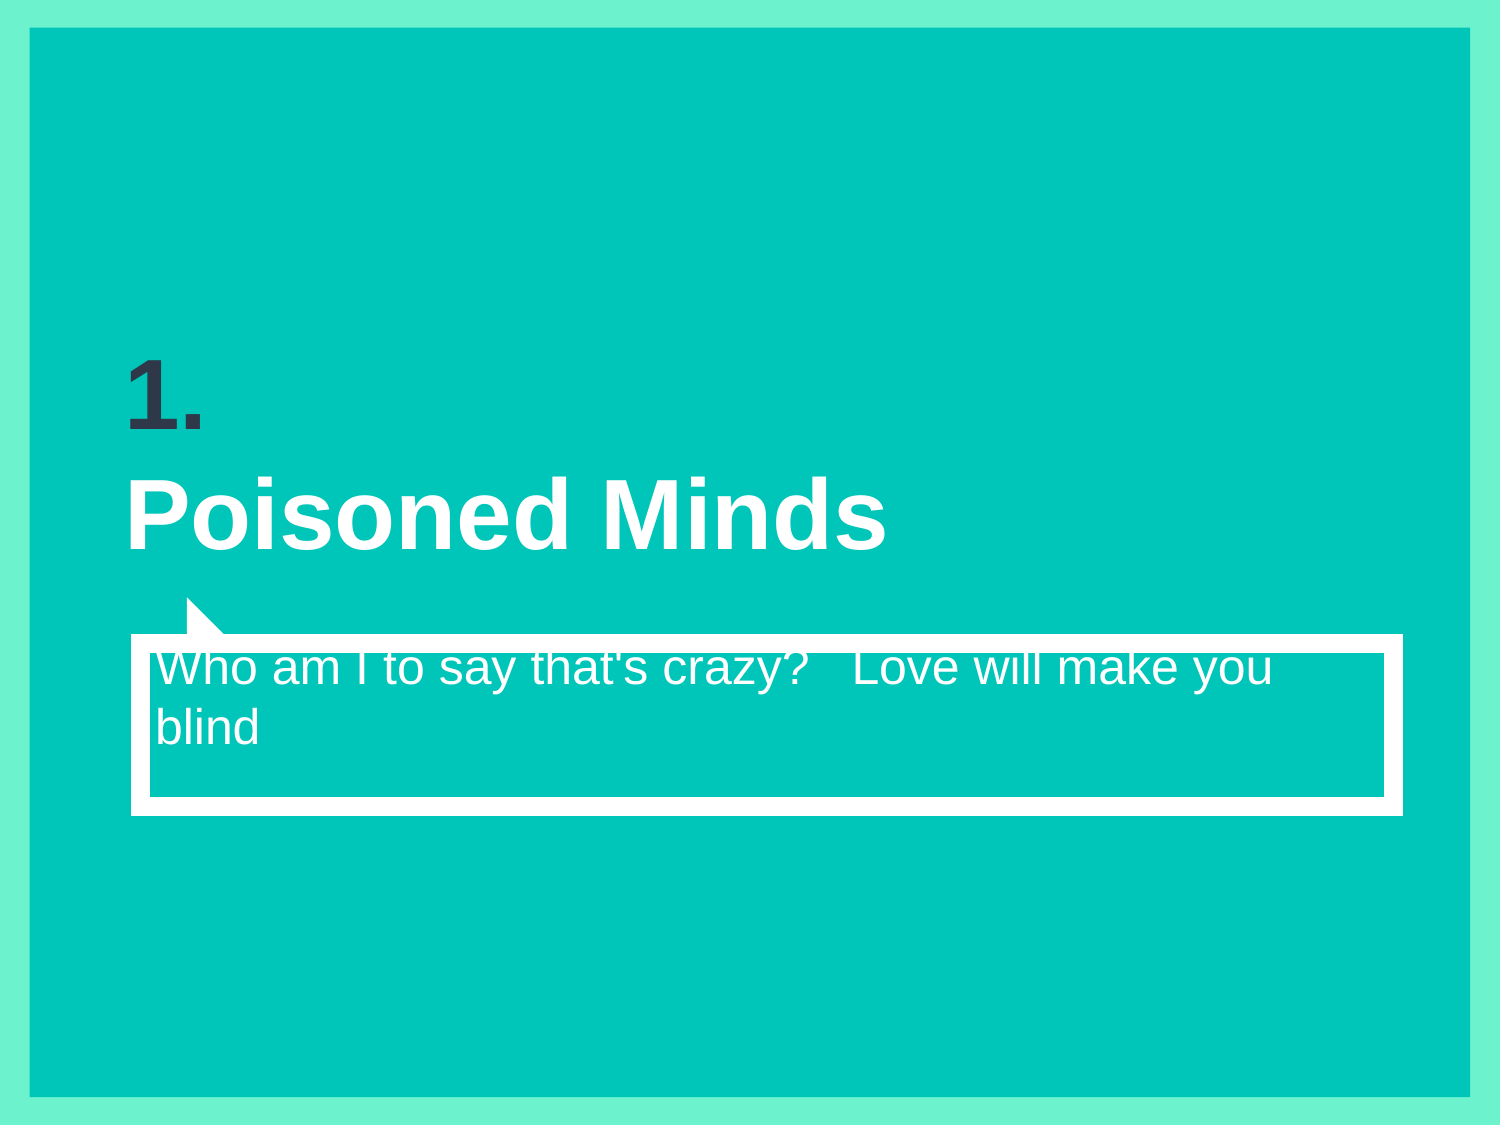

# 1.
Poisoned Minds
Who am I to say that's crazy?   Love will make you blind